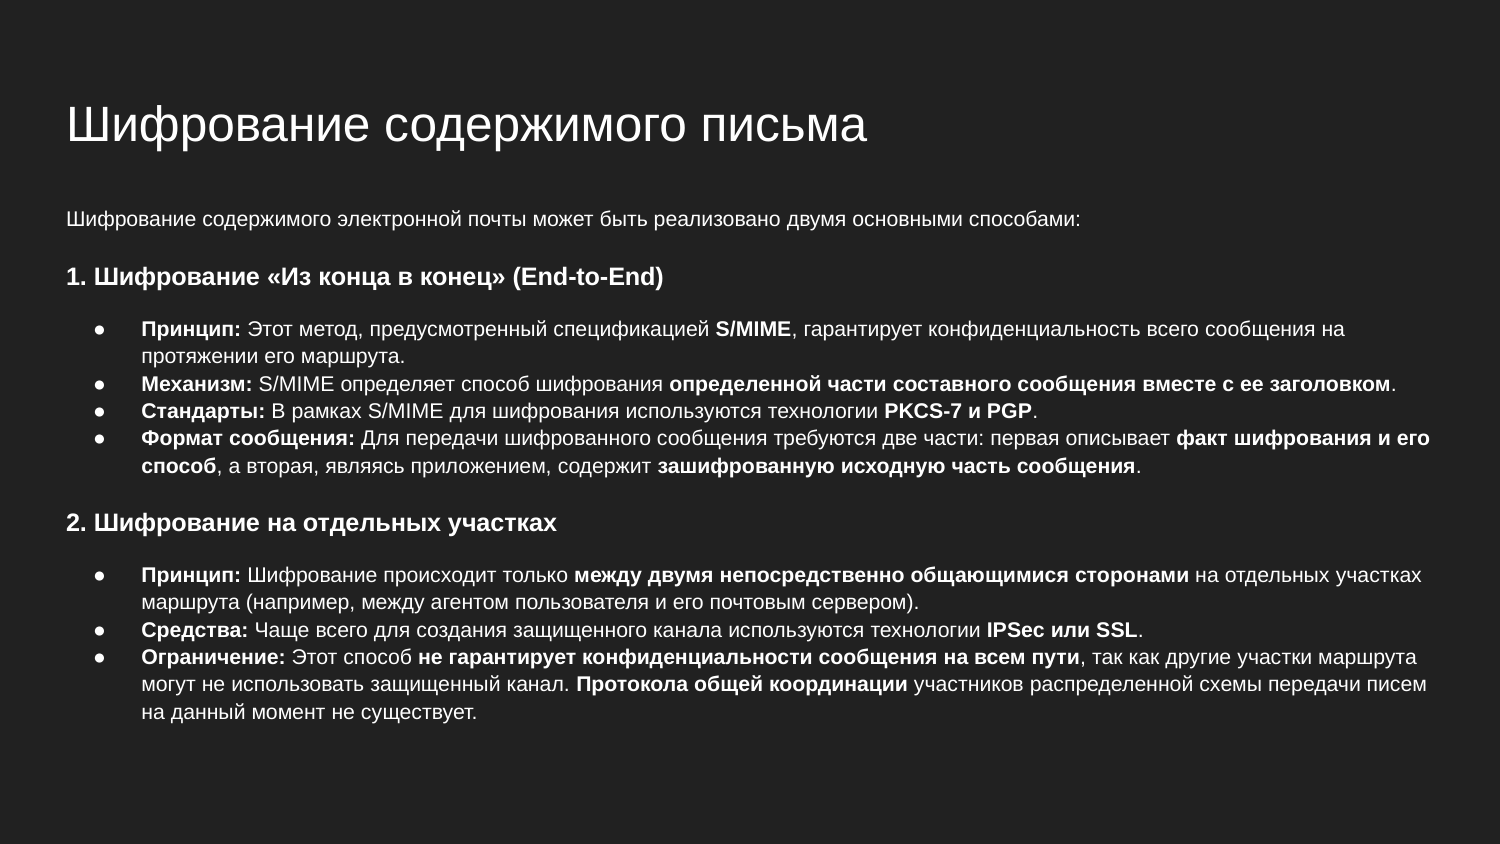

# Шифрование содержимого письма
Шифрование содержимого электронной почты может быть реализовано двумя основными способами:
1. Шифрование «Из конца в конец» (End-to-End)
Принцип: Этот метод, предусмотренный спецификацией S/MIME, гарантирует конфиденциальность всего сообщения на протяжении его маршрута.
Механизм: S/MIME определяет способ шифрования определенной части составного сообщения вместе с ее заголовком.
Стандарты: В рамках S/MIME для шифрования используются технологии PKCS-7 и PGP.
Формат сообщения: Для передачи шифрованного сообщения требуются две части: первая описывает факт шифрования и его способ, а вторая, являясь приложением, содержит зашифрованную исходную часть сообщения.
2. Шифрование на отдельных участках
Принцип: Шифрование происходит только между двумя непосредственно общающимися сторонами на отдельных участках маршрута (например, между агентом пользователя и его почтовым сервером).
Средства: Чаще всего для создания защищенного канала используются технологии IPSec или SSL.
Ограничение: Этот способ не гарантирует конфиденциальности сообщения на всем пути, так как другие участки маршрута могут не использовать защищенный канал. Протокола общей координации участников распределенной схемы передачи писем на данный момент не существует.